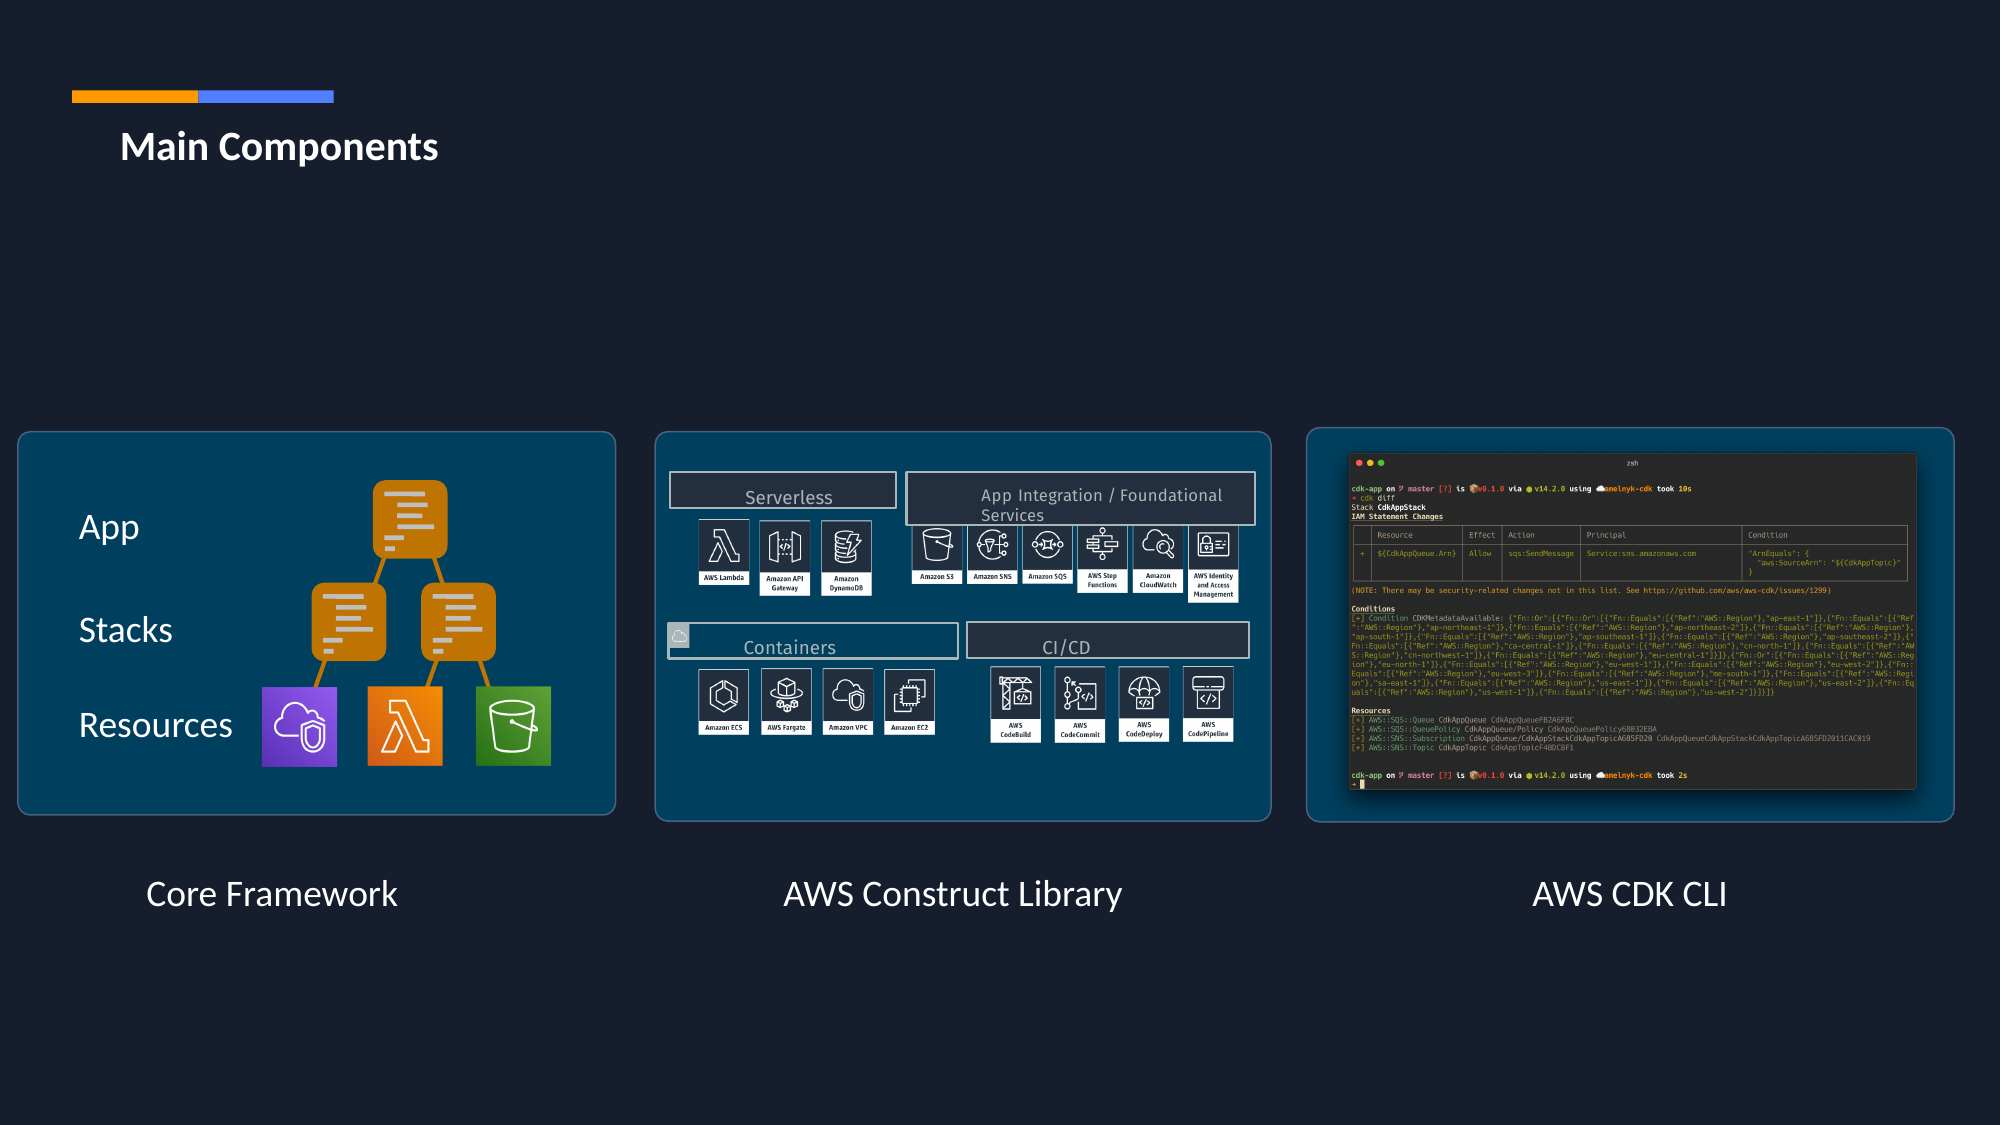

Main Components

Serverless
App Integration / Foundational Services

CI/CD
Containers

App
Stacks
Resources
Core Framework
AWS Construct Library
AWS CDK CLI